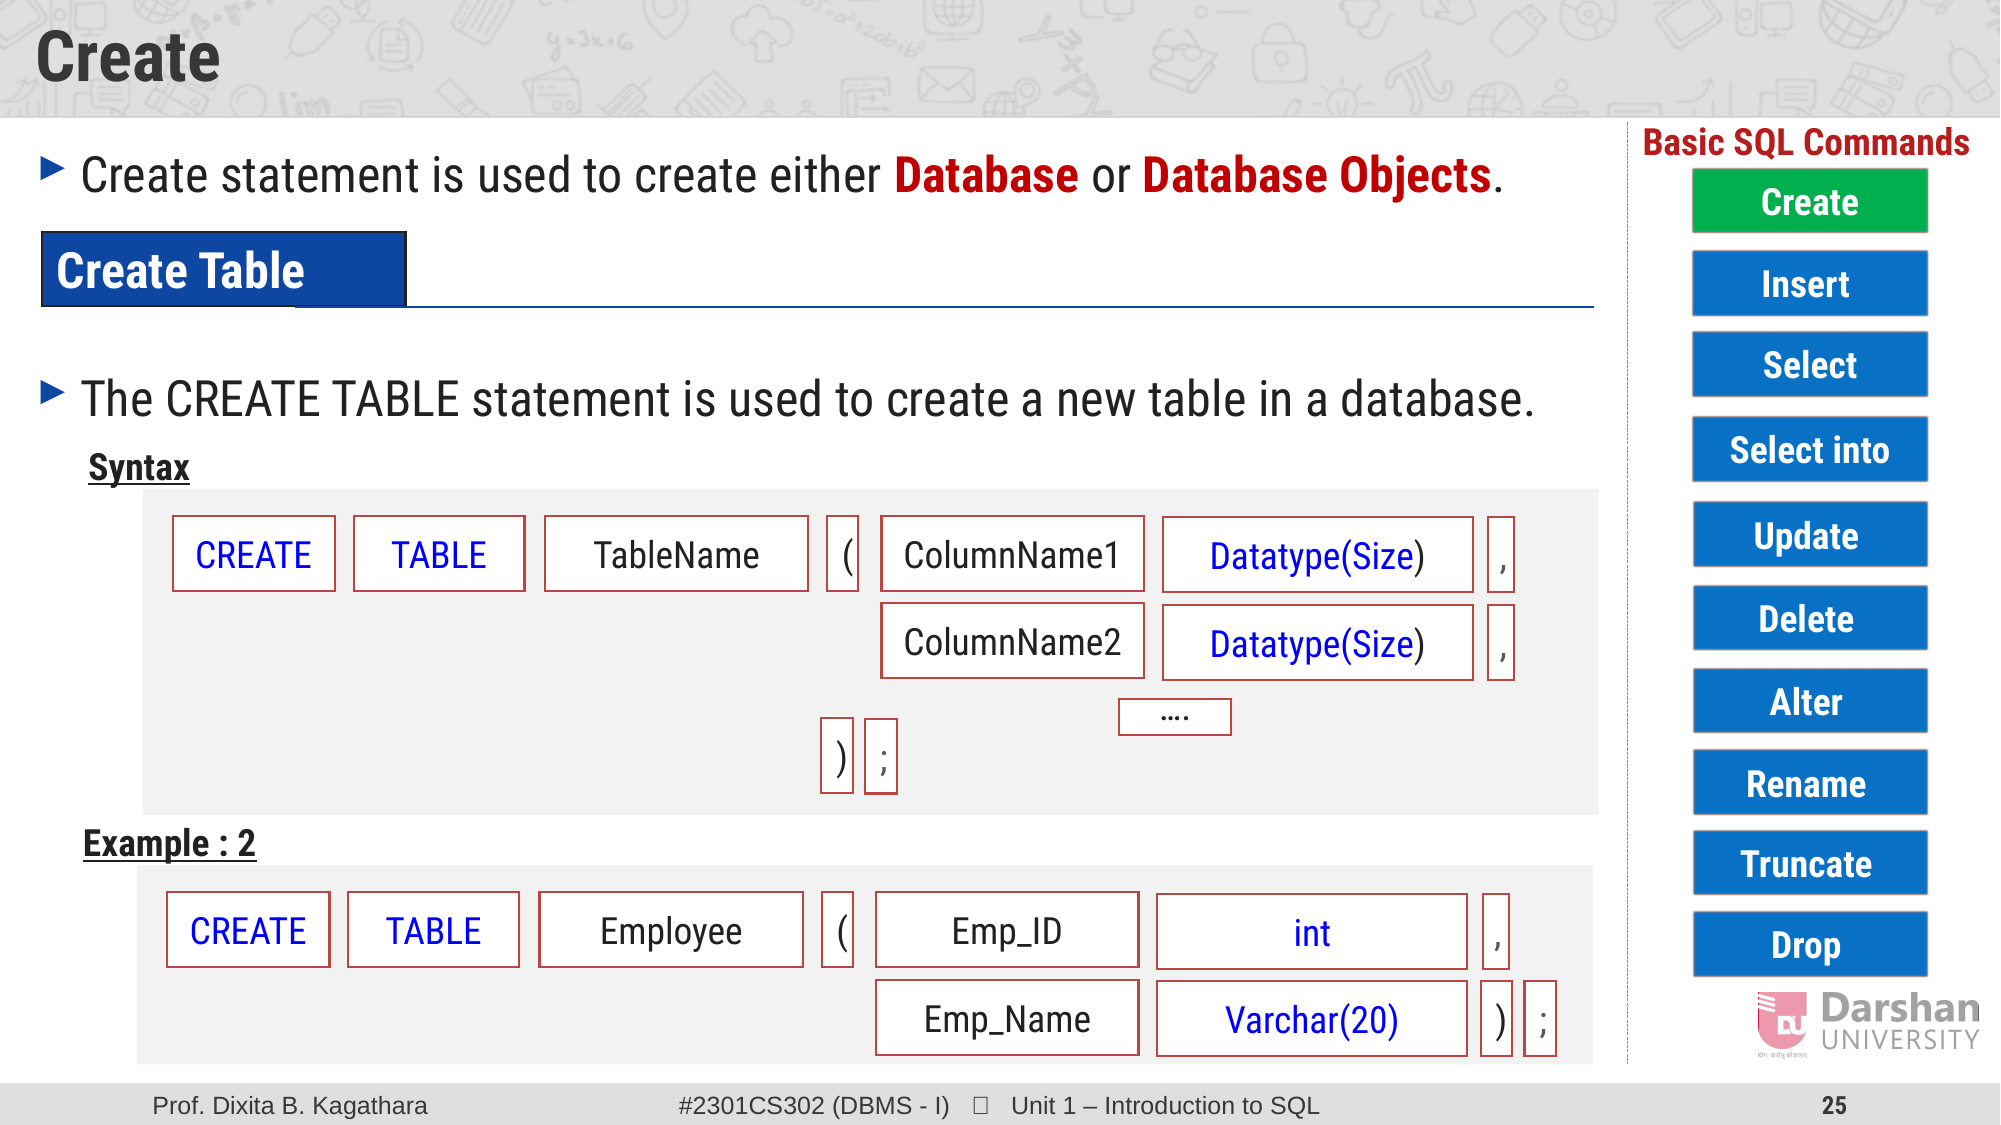

# Create
Basic SQL Commands
Create statement is used to create either Database or Database Objects.

The CREATE TABLE statement is used to create a new table in a database.

Create
Create Table
Insert
Select
Select into
Syntax

Update
CREATE
TABLE
TableName
(
ColumnName1
Datatype(Size)
,
Delete
ColumnName2
Datatype(Size)
,
Alter
….
)
;
Rename
Example : 2
Truncate

CREATE
TABLE
Employee
(
Emp_ID
int
,
Drop
Emp_Name
)
Varchar(20)
;